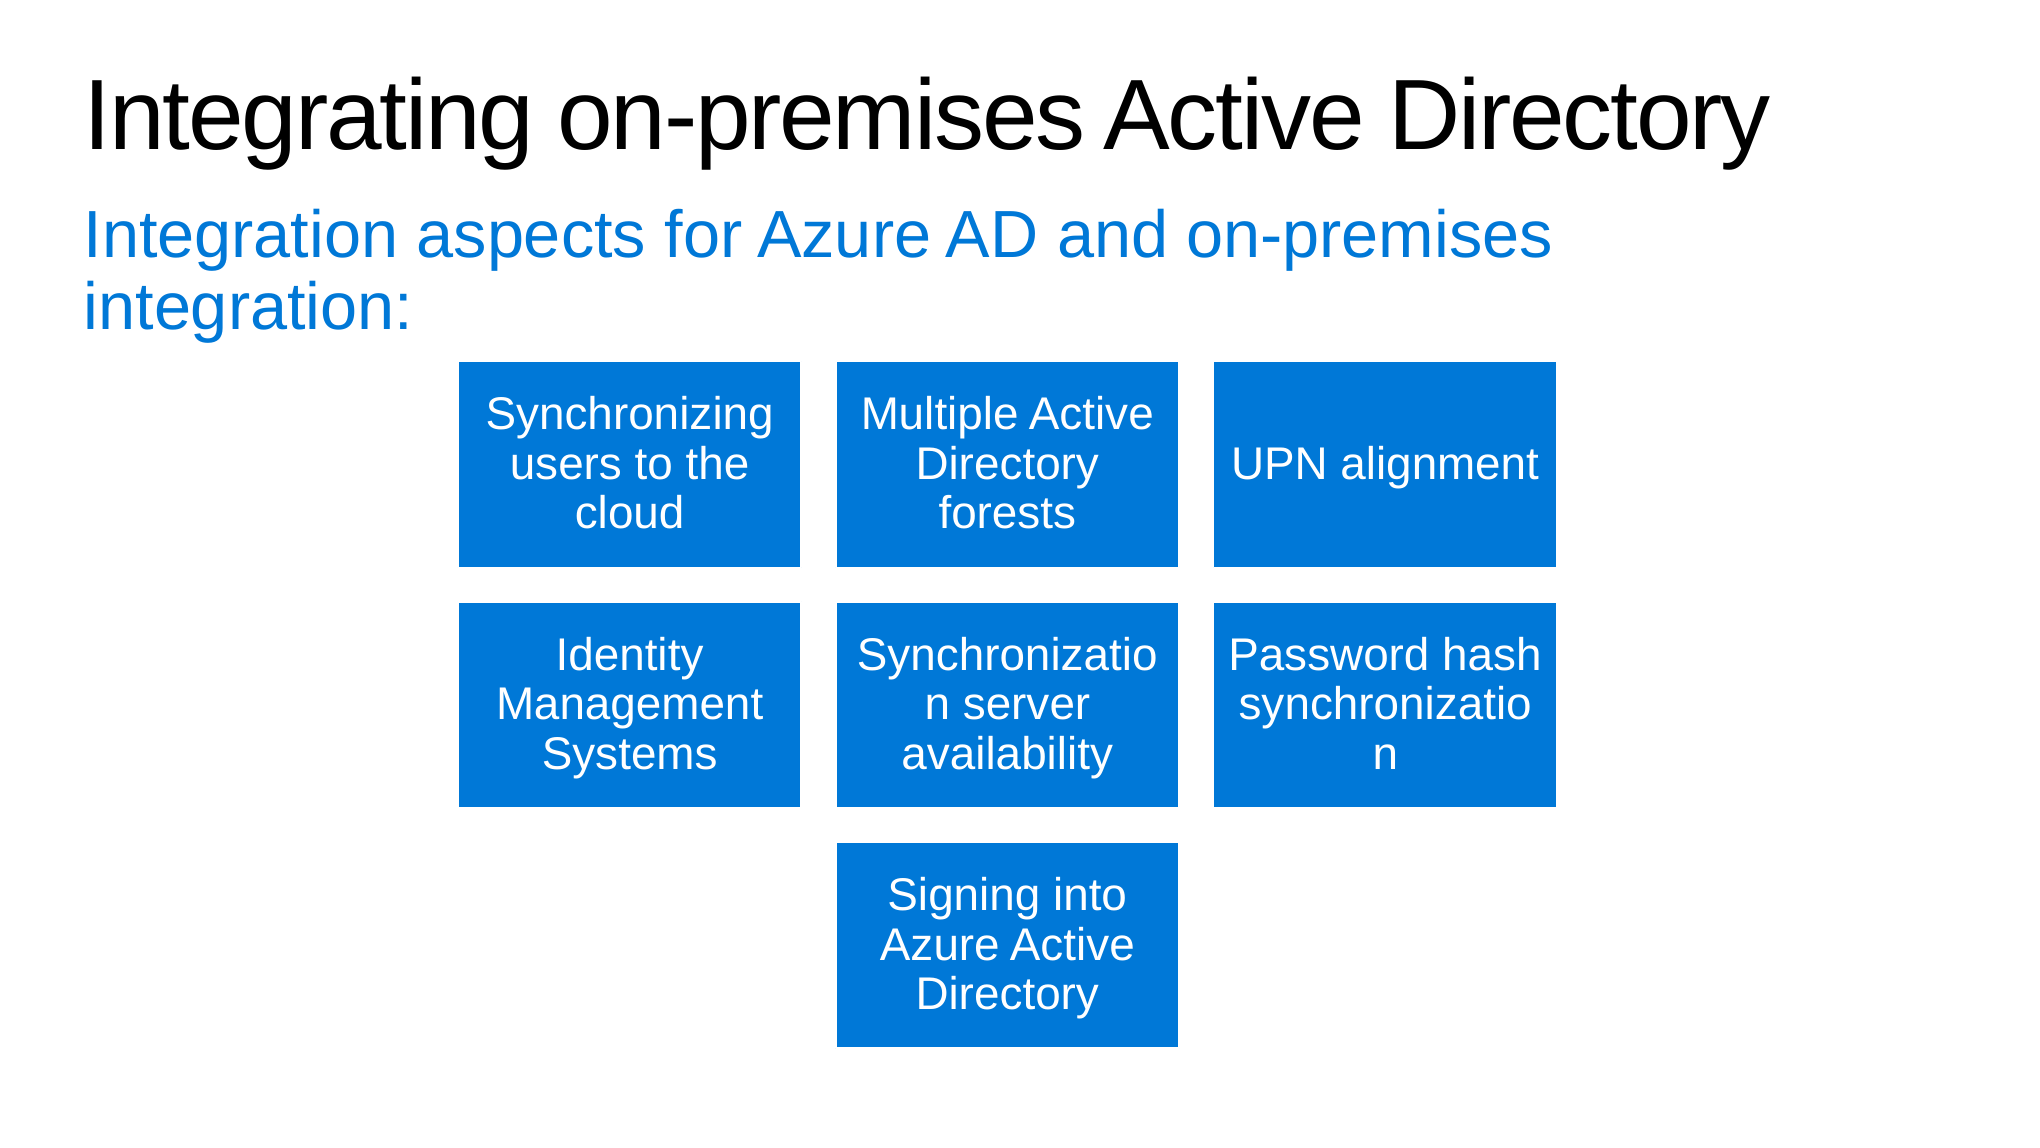

# Integrating on-premises Active Directory
Integration aspects for Azure AD and on-premises integration:
Synchronizing users to the cloud
Multiple Active Directory forests
UPN alignment
Identity Management Systems
Synchronization server availability
Password hash synchronization
Signing into Azure Active Directory